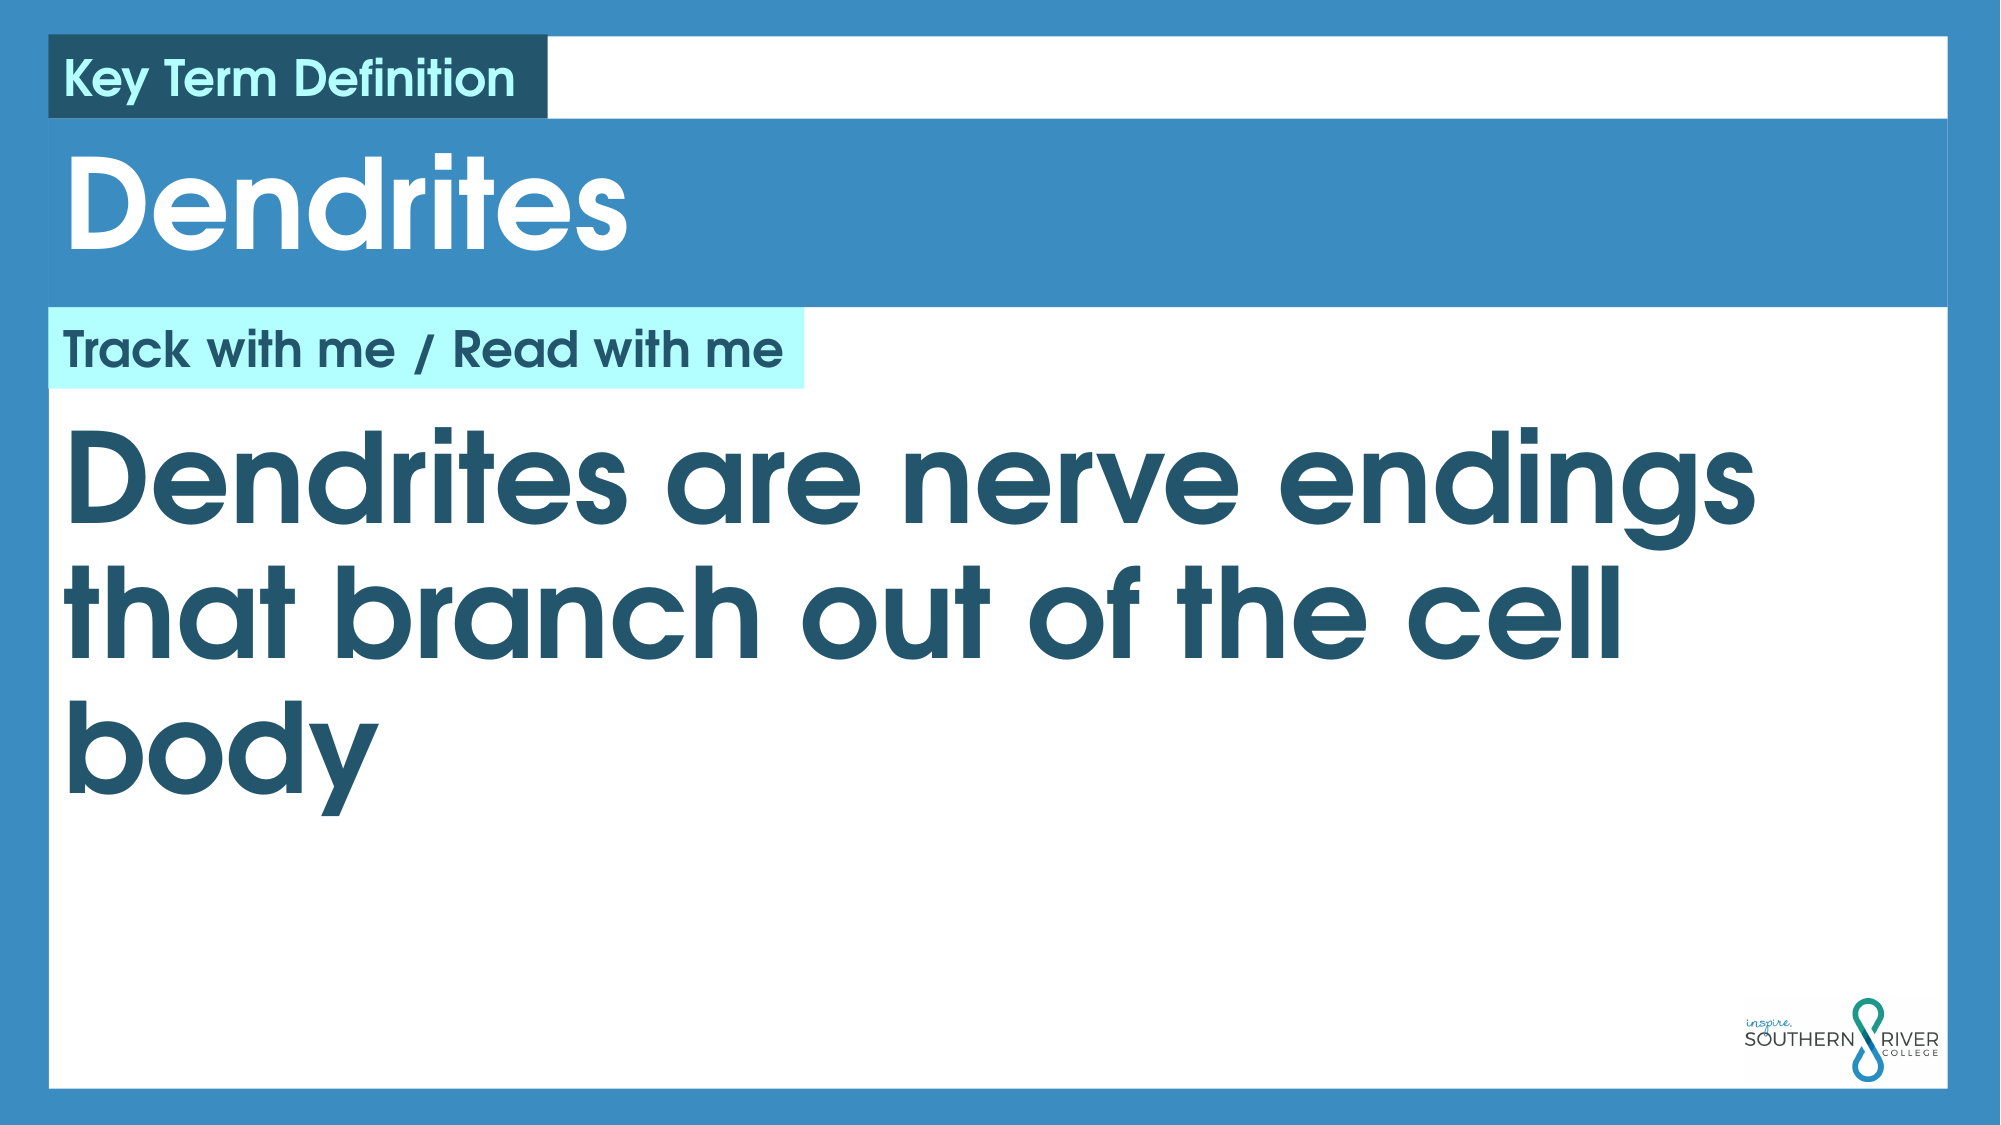

Dendrites
Dendrites are nerve endings that branch out of the cell body